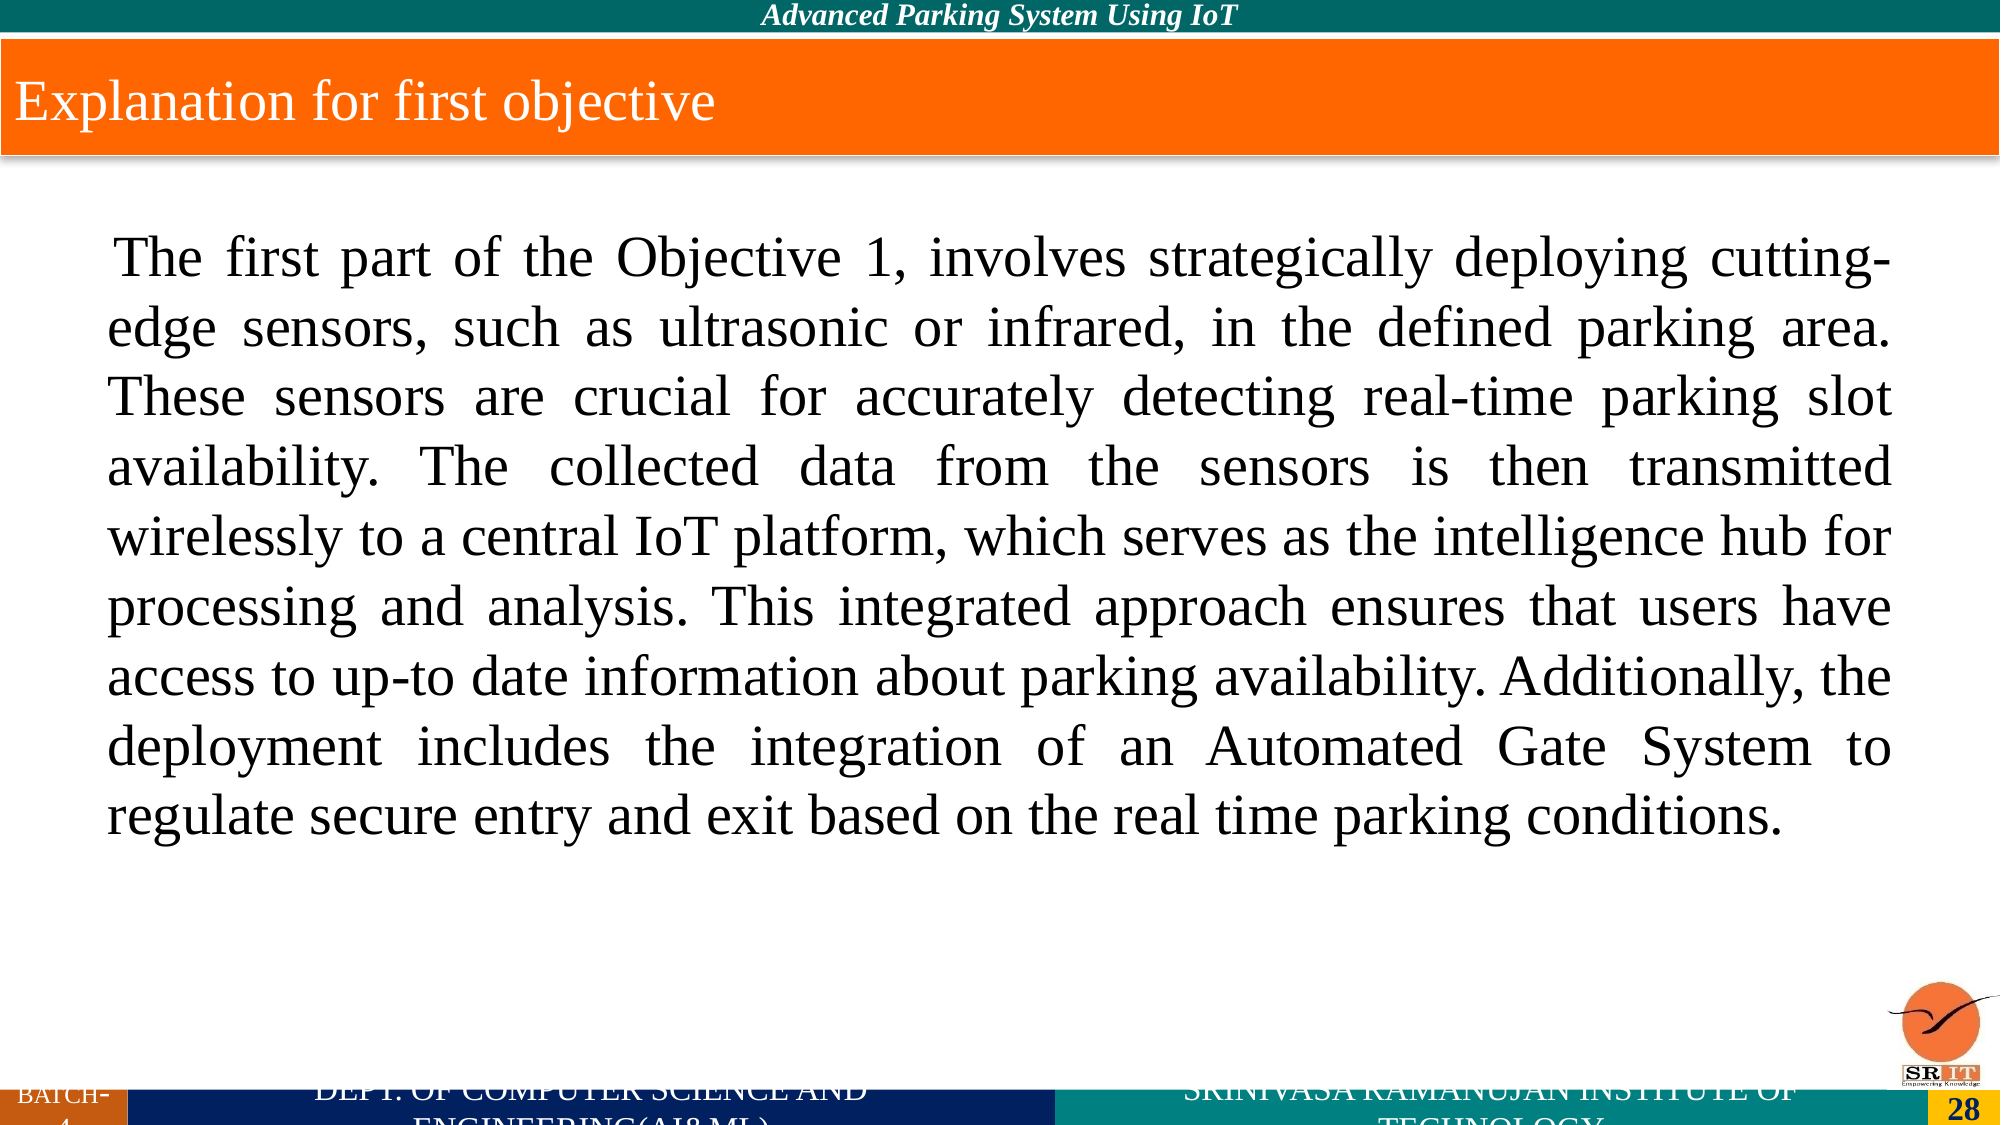

# Explanation for first objective
  The first part of the Objective 1, involves strategically deploying cutting-edge sensors, such as ultrasonic or infrared, in the defined parking area. These sensors are crucial for accurately detecting real-time parking slot availability. The collected data from the sensors is then transmitted wirelessly to a central IoT platform, which serves as the intelligence hub for processing and analysis. This integrated approach ensures that users have access to up-to date information about parking availability. Additionally, the deployment includes the integration of an Automated Gate System to regulate secure entry and exit based on the real time parking conditions.